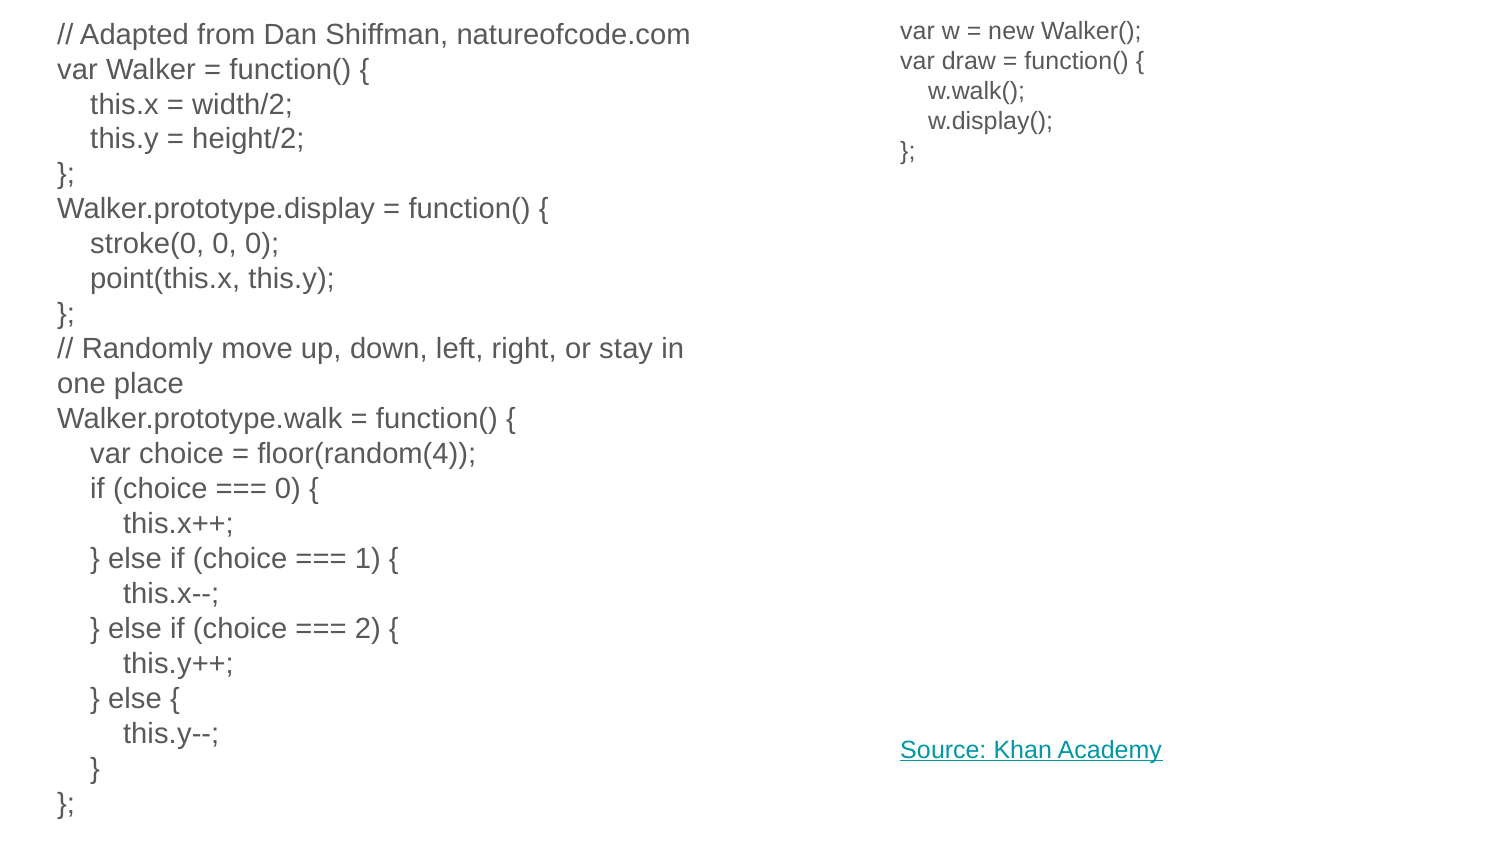

// Adapted from Dan Shiffman, natureofcode.com
var Walker = function() {
    this.x = width/2;
    this.y = height/2;
};
Walker.prototype.display = function() {
    stroke(0, 0, 0);
    point(this.x, this.y);
};
// Randomly move up, down, left, right, or stay in one place
Walker.prototype.walk = function() {
    var choice = floor(random(4));
    if (choice === 0) {
        this.x++;
    } else if (choice === 1) {
        this.x--;
    } else if (choice === 2) {
        this.y++;
    } else {
        this.y--;
    }
};

var w = new Walker();
var draw = function() {
    w.walk();
    w.display();
};

Source: Khan Academy